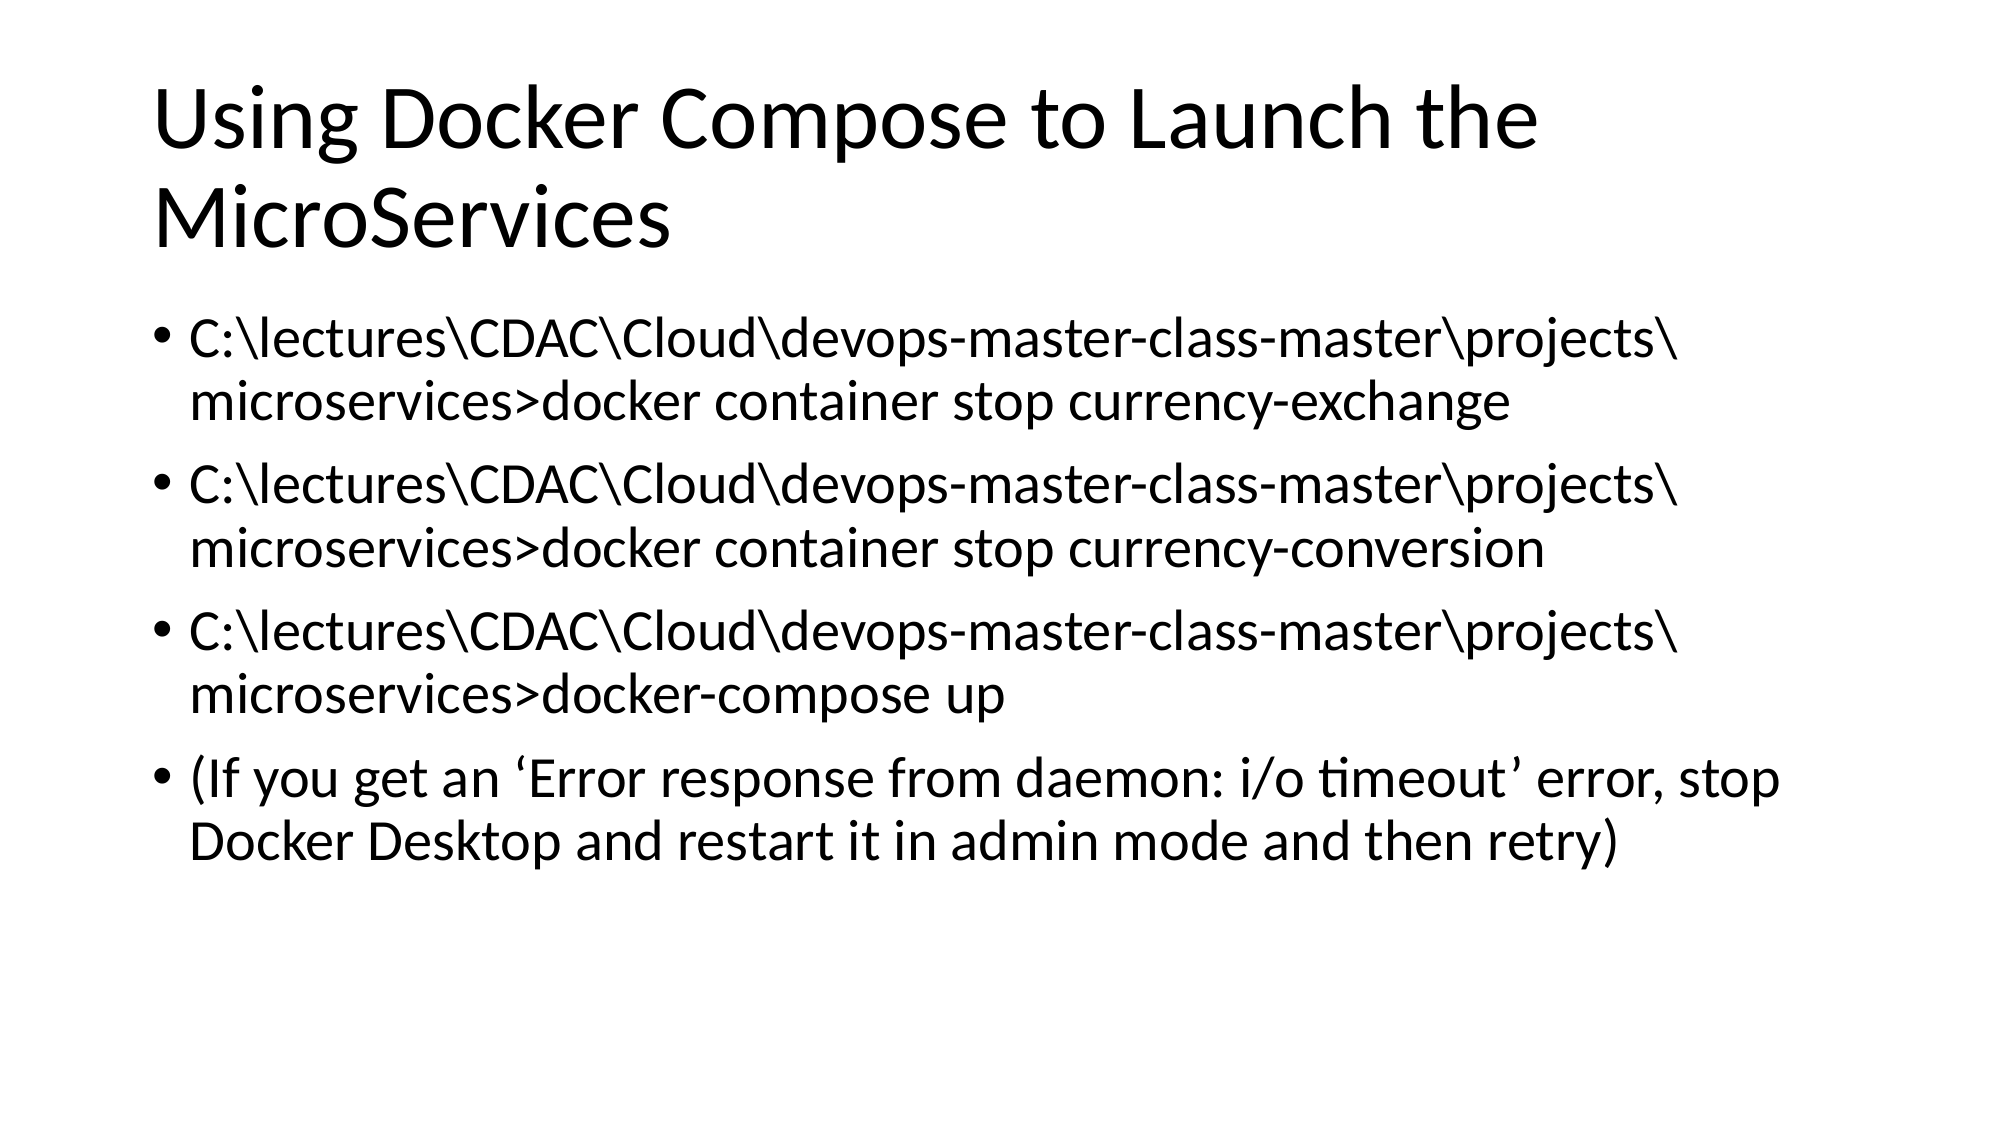

# Using Docker Compose to Launch the MicroServices
C:\lectures\CDAC\Cloud\devops-master-class-master\projects\microservices>docker container stop currency-exchange
C:\lectures\CDAC\Cloud\devops-master-class-master\projects\microservices>docker container stop currency-conversion
C:\lectures\CDAC\Cloud\devops-master-class-master\projects\microservices>docker-compose up
(If you get an ‘Error response from daemon: i/o timeout’ error, stop Docker Desktop and restart it in admin mode and then retry)